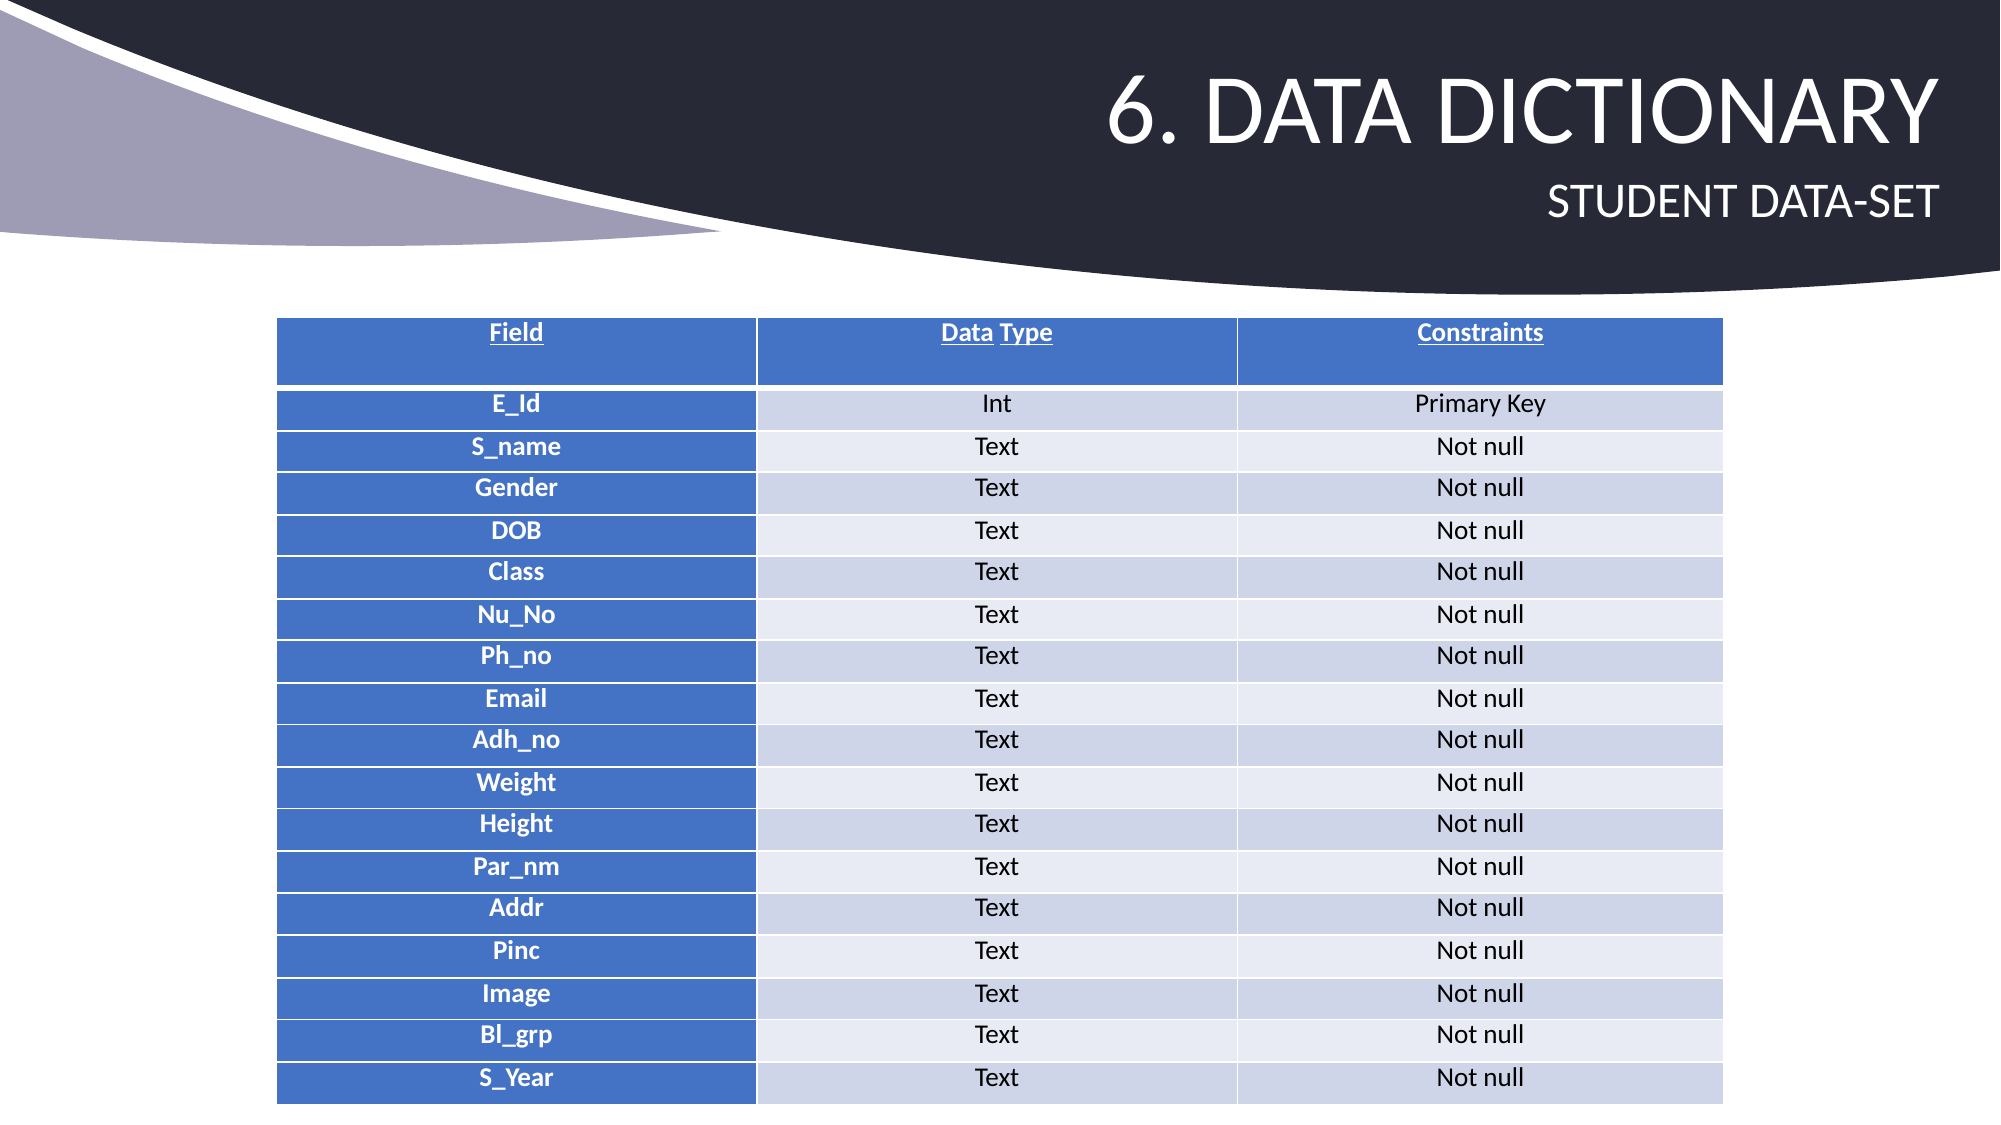

# 6. Data Dictionary
Student Data-Set
| Field | Data Type | Constraints |
| --- | --- | --- |
| E\_Id | Int | Primary Key |
| S\_name | Text | Not null |
| Gender | Text | Not null |
| DOB | Text | Not null |
| Class | Text | Not null |
| Nu\_No | Text | Not null |
| Ph\_no | Text | Not null |
| Email | Text | Not null |
| Adh\_no | Text | Not null |
| Weight | Text | Not null |
| Height | Text | Not null |
| Par\_nm | Text | Not null |
| Addr | Text | Not null |
| Pinc | Text | Not null |
| Image | Text | Not null |
| Bl\_grp | Text | Not null |
| S\_Year | Text | Not null |